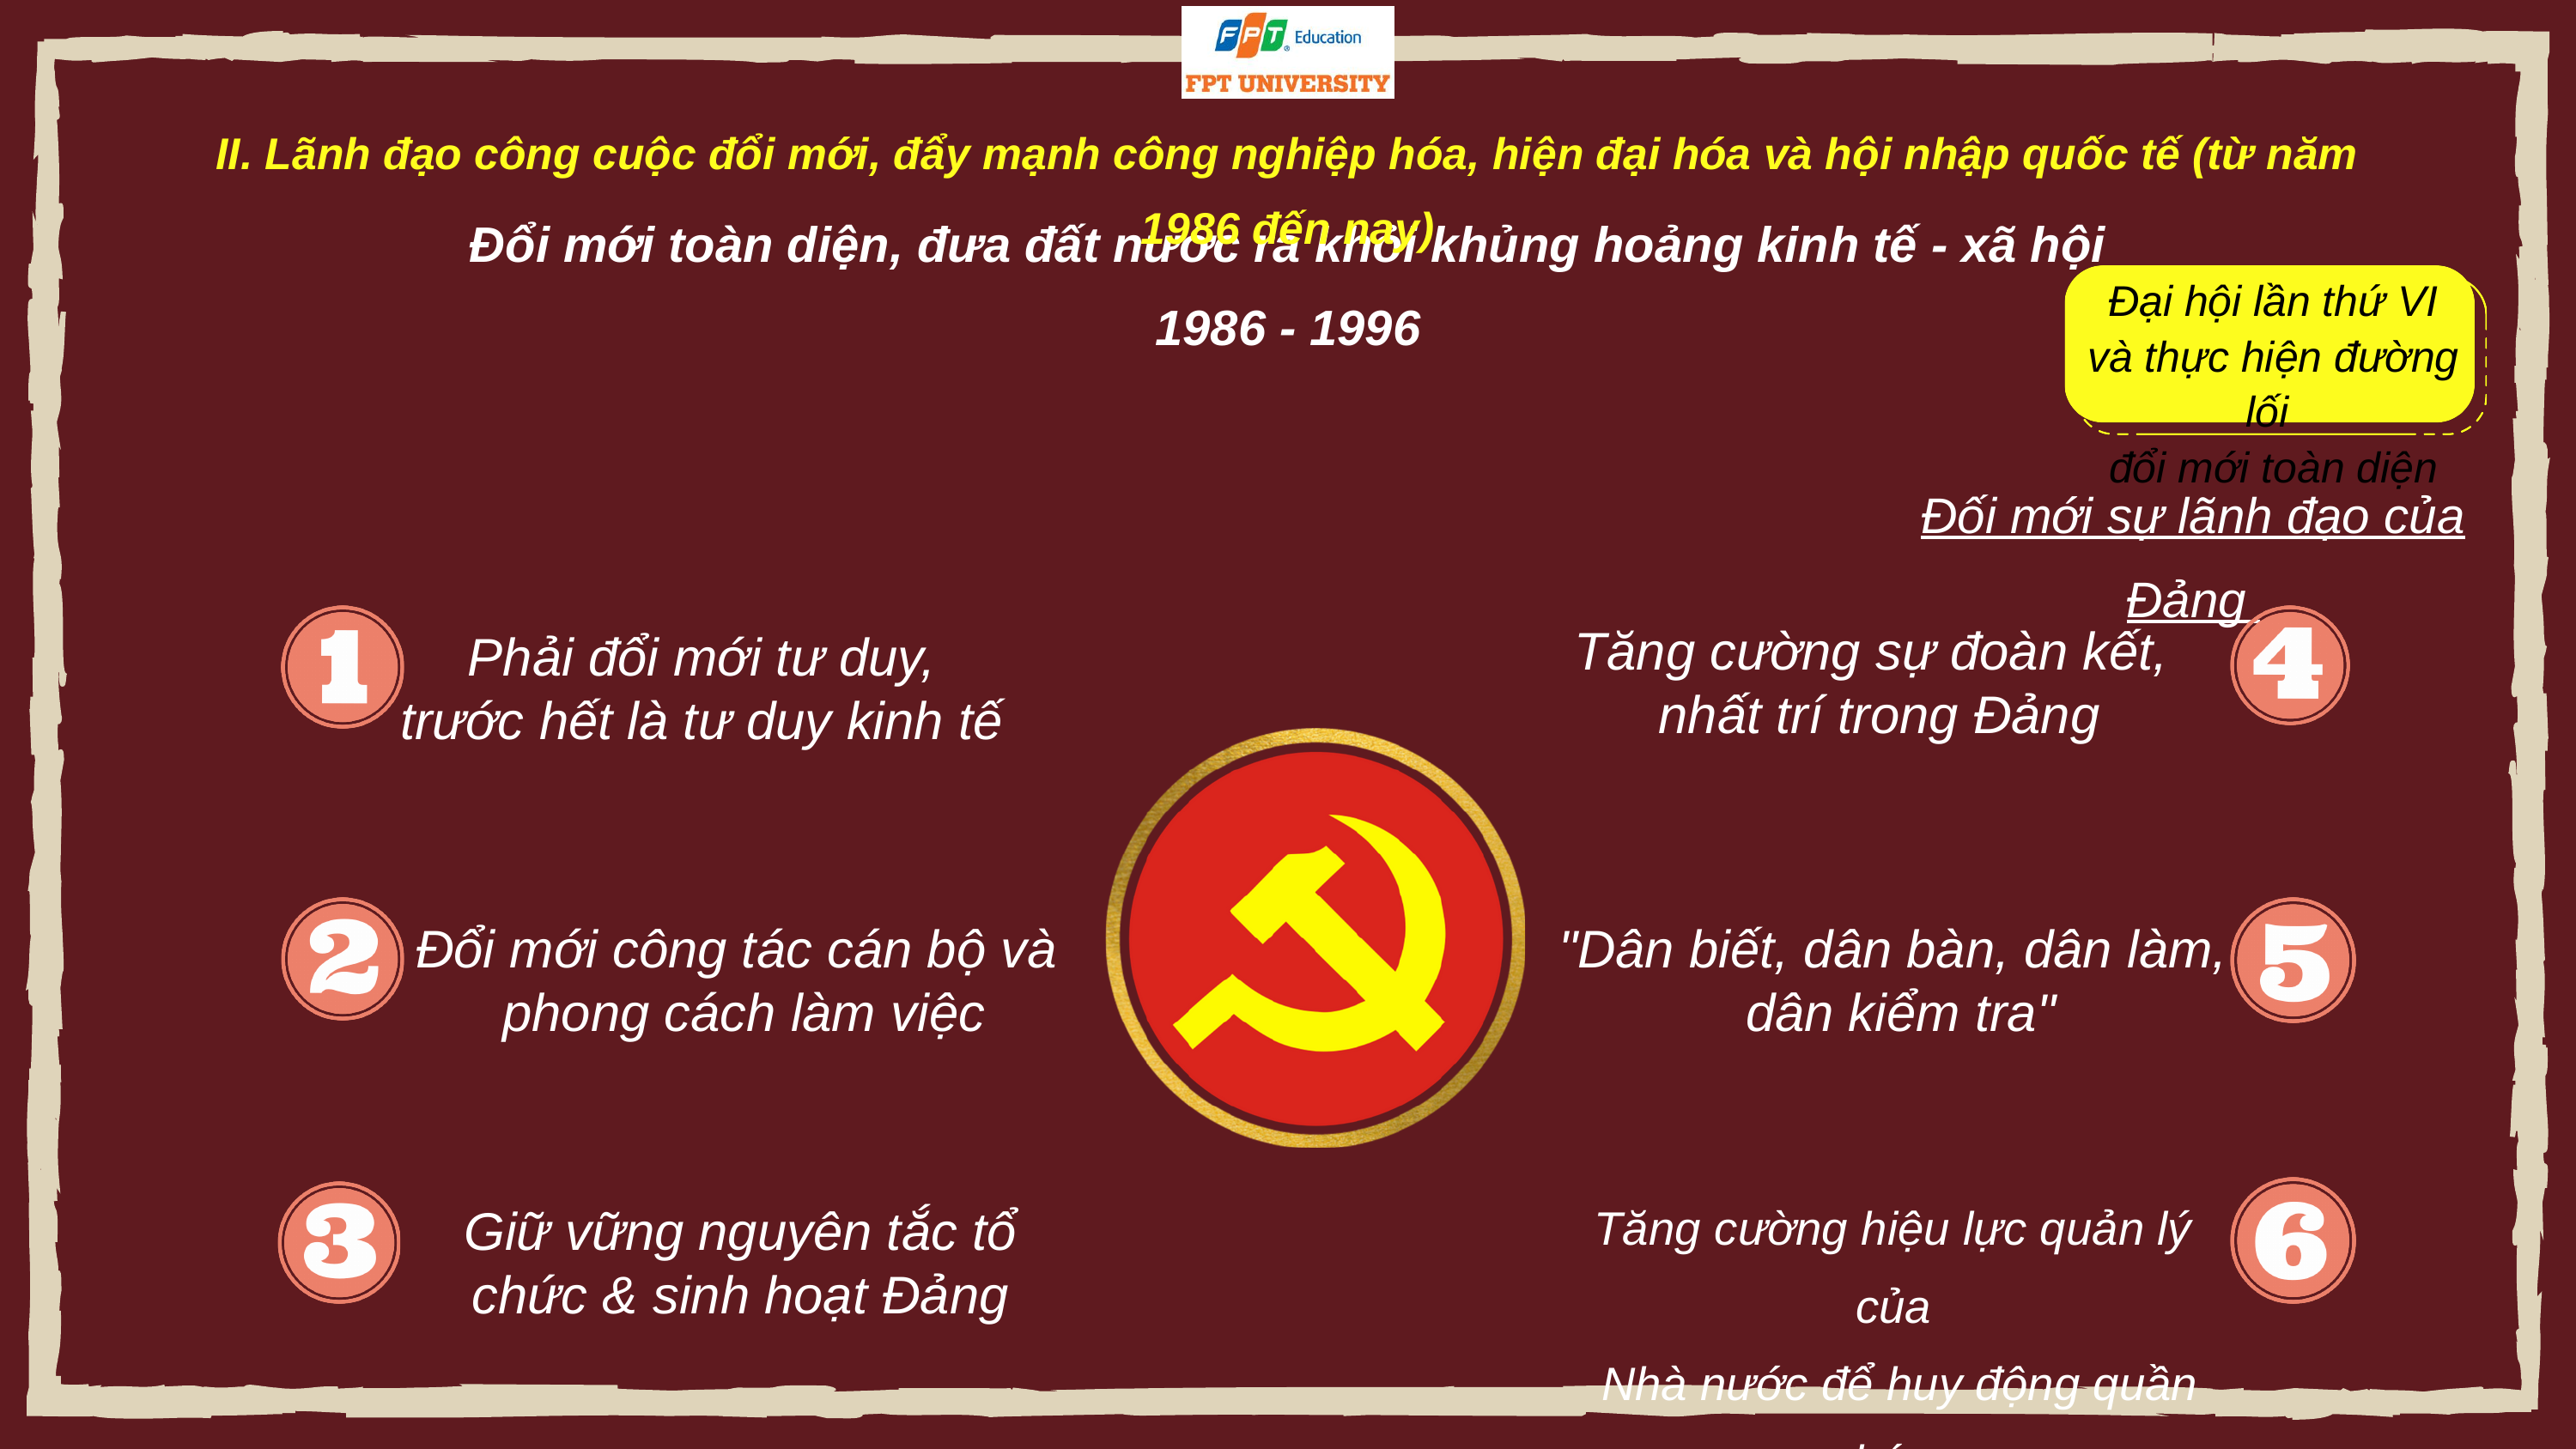

II. Lãnh đạo công cuộc đổi mới, đẩy mạnh công nghiệp hóa, hiện đại hóa và hội nhập quốc tế (từ năm 1986 đến nay)
Đổi mới toàn diện, đưa đất nước ra khỏi khủng hoảng kinh tế - xã hội 1986 - 1996

Đại hội lần thứ VI và thực hiện đường lối
đổi mới toàn diện
Đối mới sự lãnh đạo của Đảng

Tăng cường sự đoàn kết,
nhất trí trong Đảng
Phải đổi mới tư duy,
trước hết là tư duy kinh tế

"Dân biết, dân bàn, dân làm,
 dân kiểm tra"
Đổi mới công tác cán bộ và
 phong cách làm việc
Tăng cường hiệu lực quản lý của
 Nhà nước để huy động quần chúng

Giữ vững nguyên tắc tổ chức & sinh hoạt Đảng